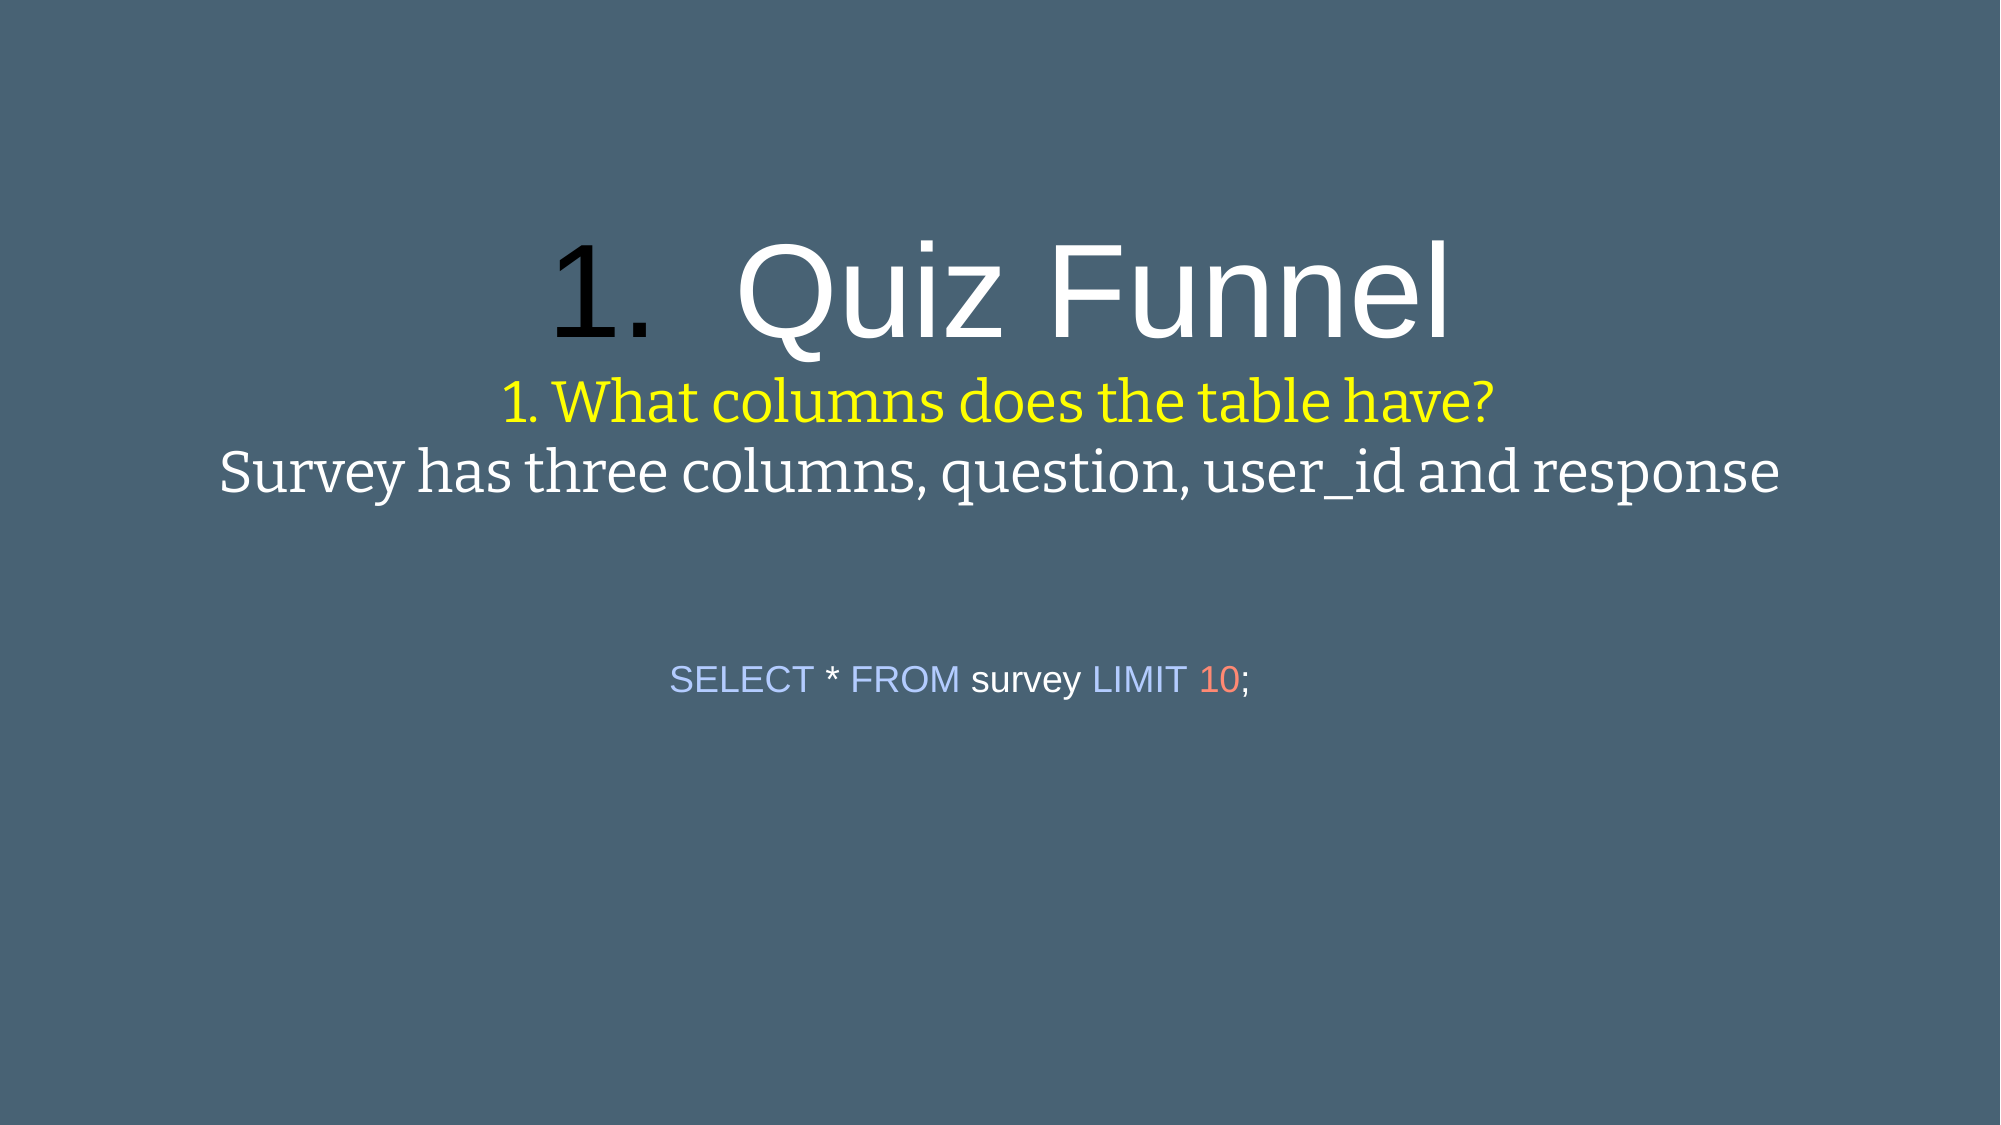

Quiz Funnel
1. What columns does the table have?
Survey has three columns, question, user_id and response
SELECT * FROM survey LIMIT 10;